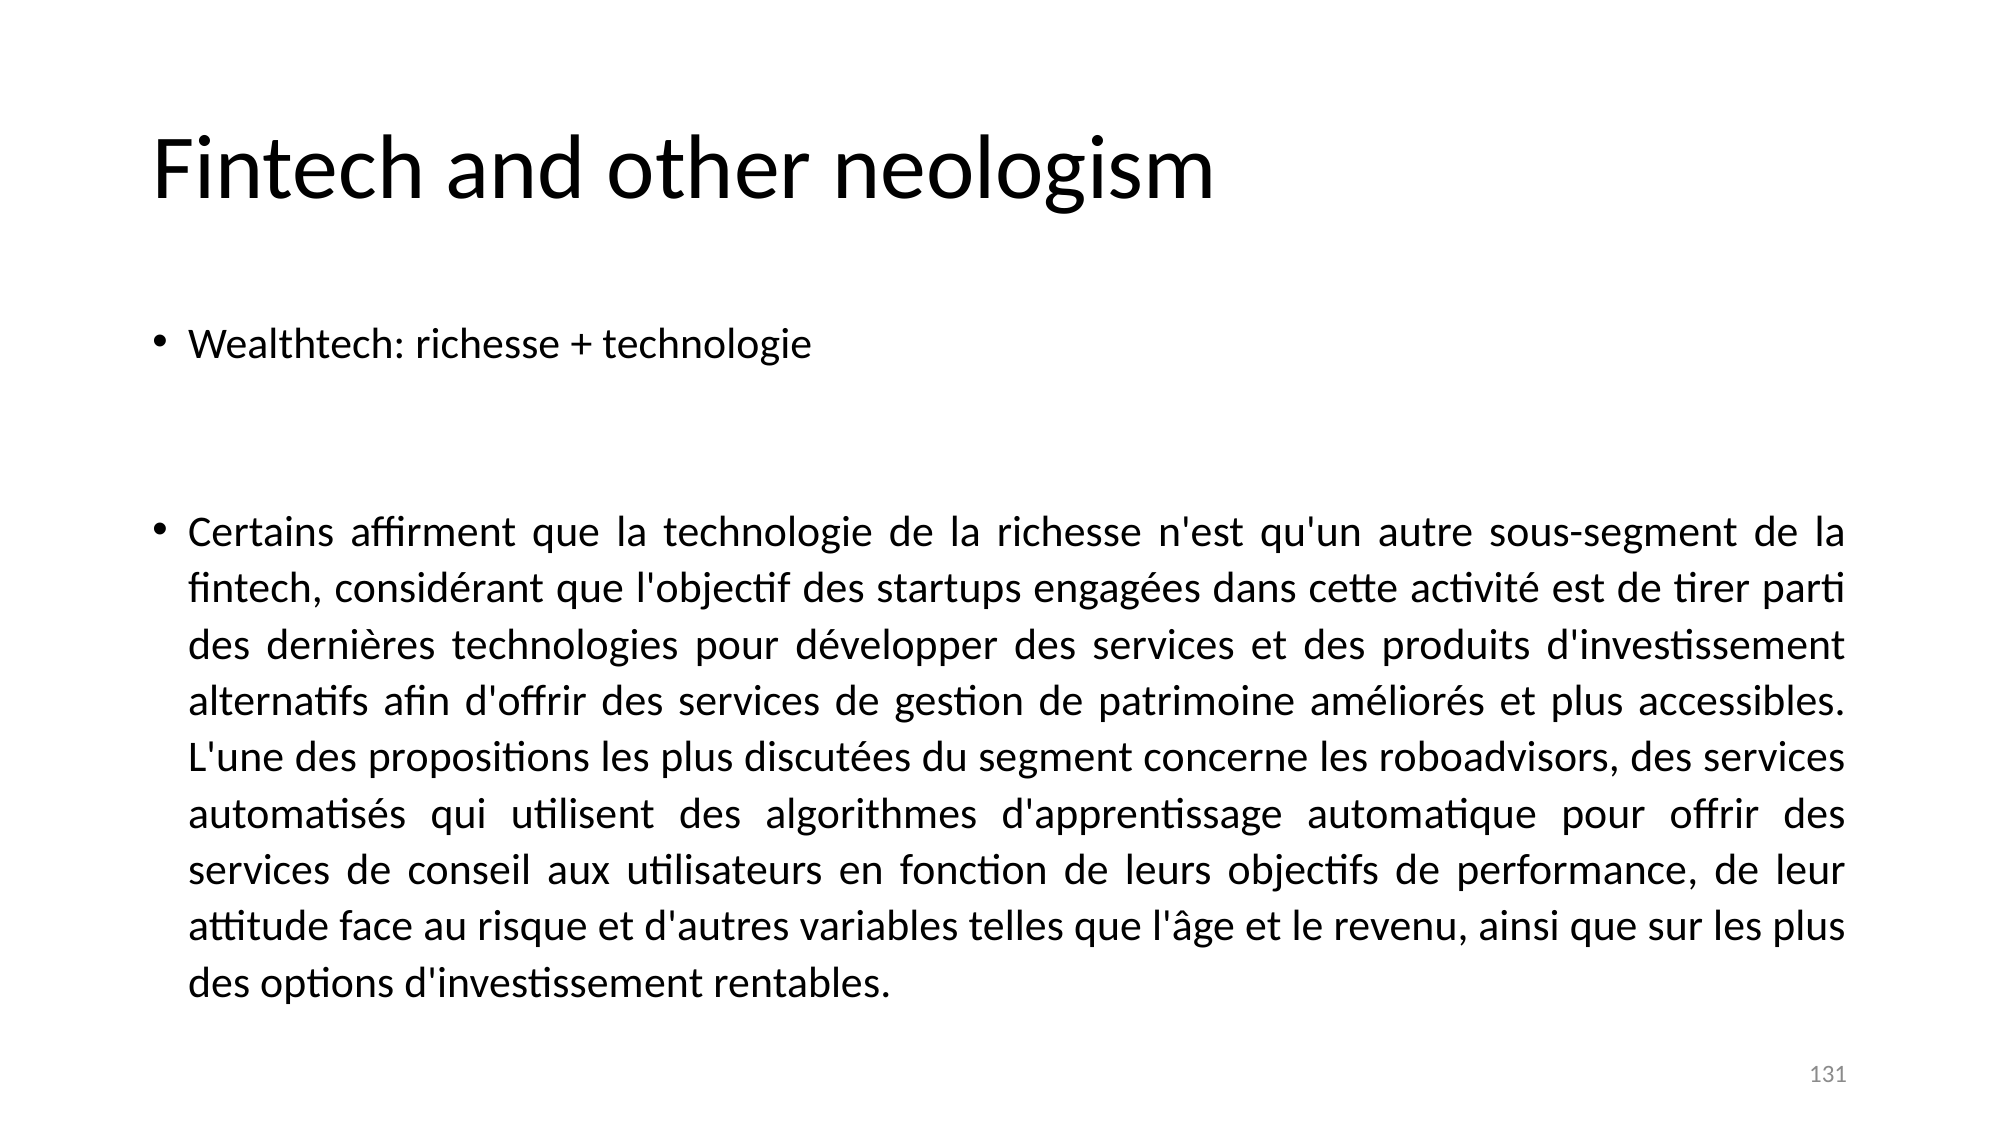

# Fintech and other neologism
Wealthtech: richesse + technologie

Certains affirment que la technologie de la richesse n'est qu'un autre sous-segment de la fintech, considérant que l'objectif des startups engagées dans cette activité est de tirer parti des dernières technologies pour développer des services et des produits d'investissement alternatifs afin d'offrir des services de gestion de patrimoine améliorés et plus accessibles. L'une des propositions les plus discutées du segment concerne les roboadvisors, des services automatisés qui utilisent des algorithmes d'apprentissage automatique pour offrir des services de conseil aux utilisateurs en fonction de leurs objectifs de performance, de leur attitude face au risque et d'autres variables telles que l'âge et le revenu, ainsi que sur les plus des options d'investissement rentables.

131